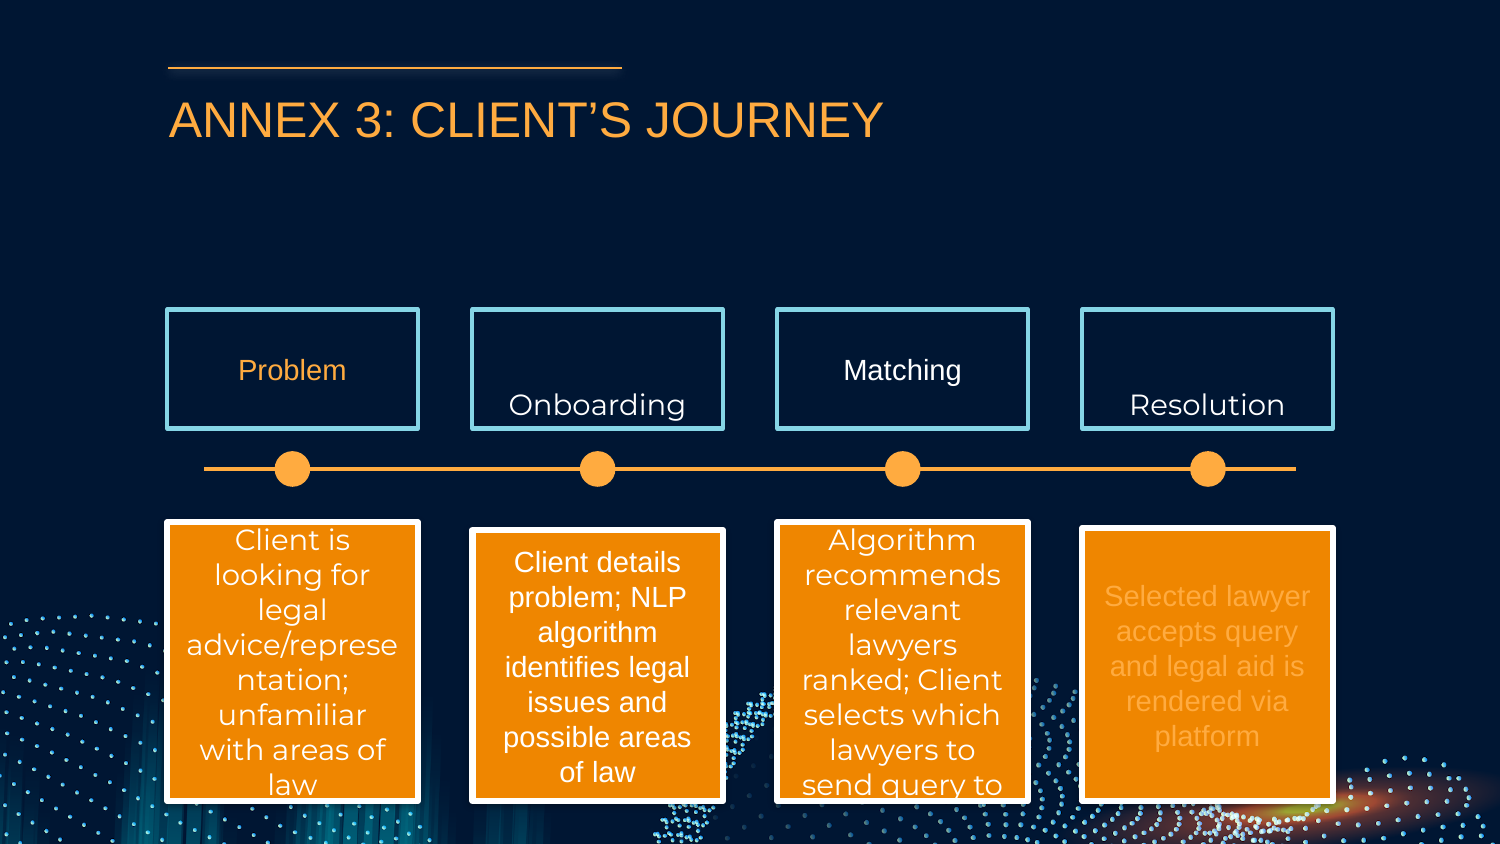

# ANNEX 3: CLIENT’S JOURNEY
Problem
Onboarding
Matching
Resolution

Client is looking for legal advice/representation; unfamiliar with areas of law
Algorithm recommends relevant lawyers ranked; Client selects which lawyers to send query to
Selected lawyer accepts query and legal aid is rendered via platform
Client details problem; NLP algorithm identifies legal issues and possible areas of law